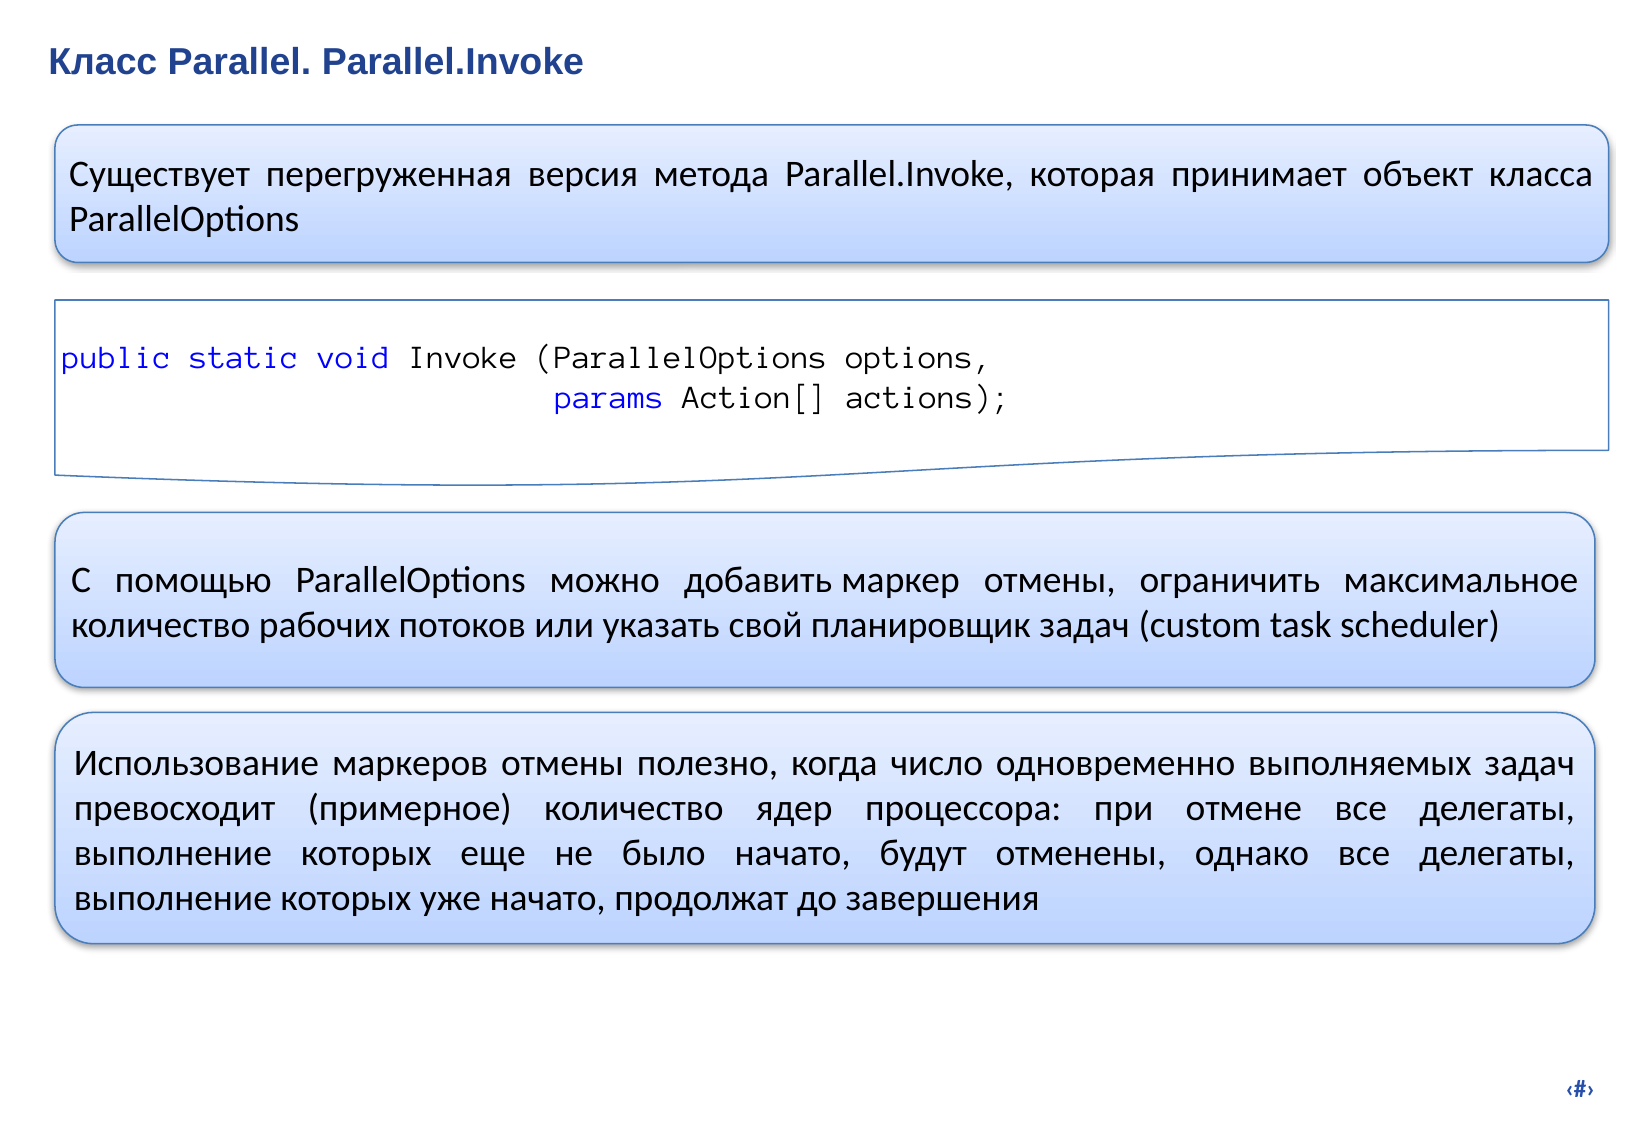

# Класс Parallel. Parallel.Invoke

Существует перегруженная версия метода Parallel.Invoke, которая принимает объект класса ParallelOptions

public static void Invoke (ParallelOptions options,
                           params Action[] actions);

С помощью ParallelOptions можно добавить маркер отмены, ограничить максимальное количество рабочих потоков или указать свой планировщик задач (custom task scheduler)

Использование маркеров отмены полезно, когда число одновременно выполняемых задач превосходит (примерное) количество ядер процессора: при отмене все делегаты, выполнение которых еще не было начато, будут отменены, однако все делегаты, выполнение которых уже начато, продолжат до завершения